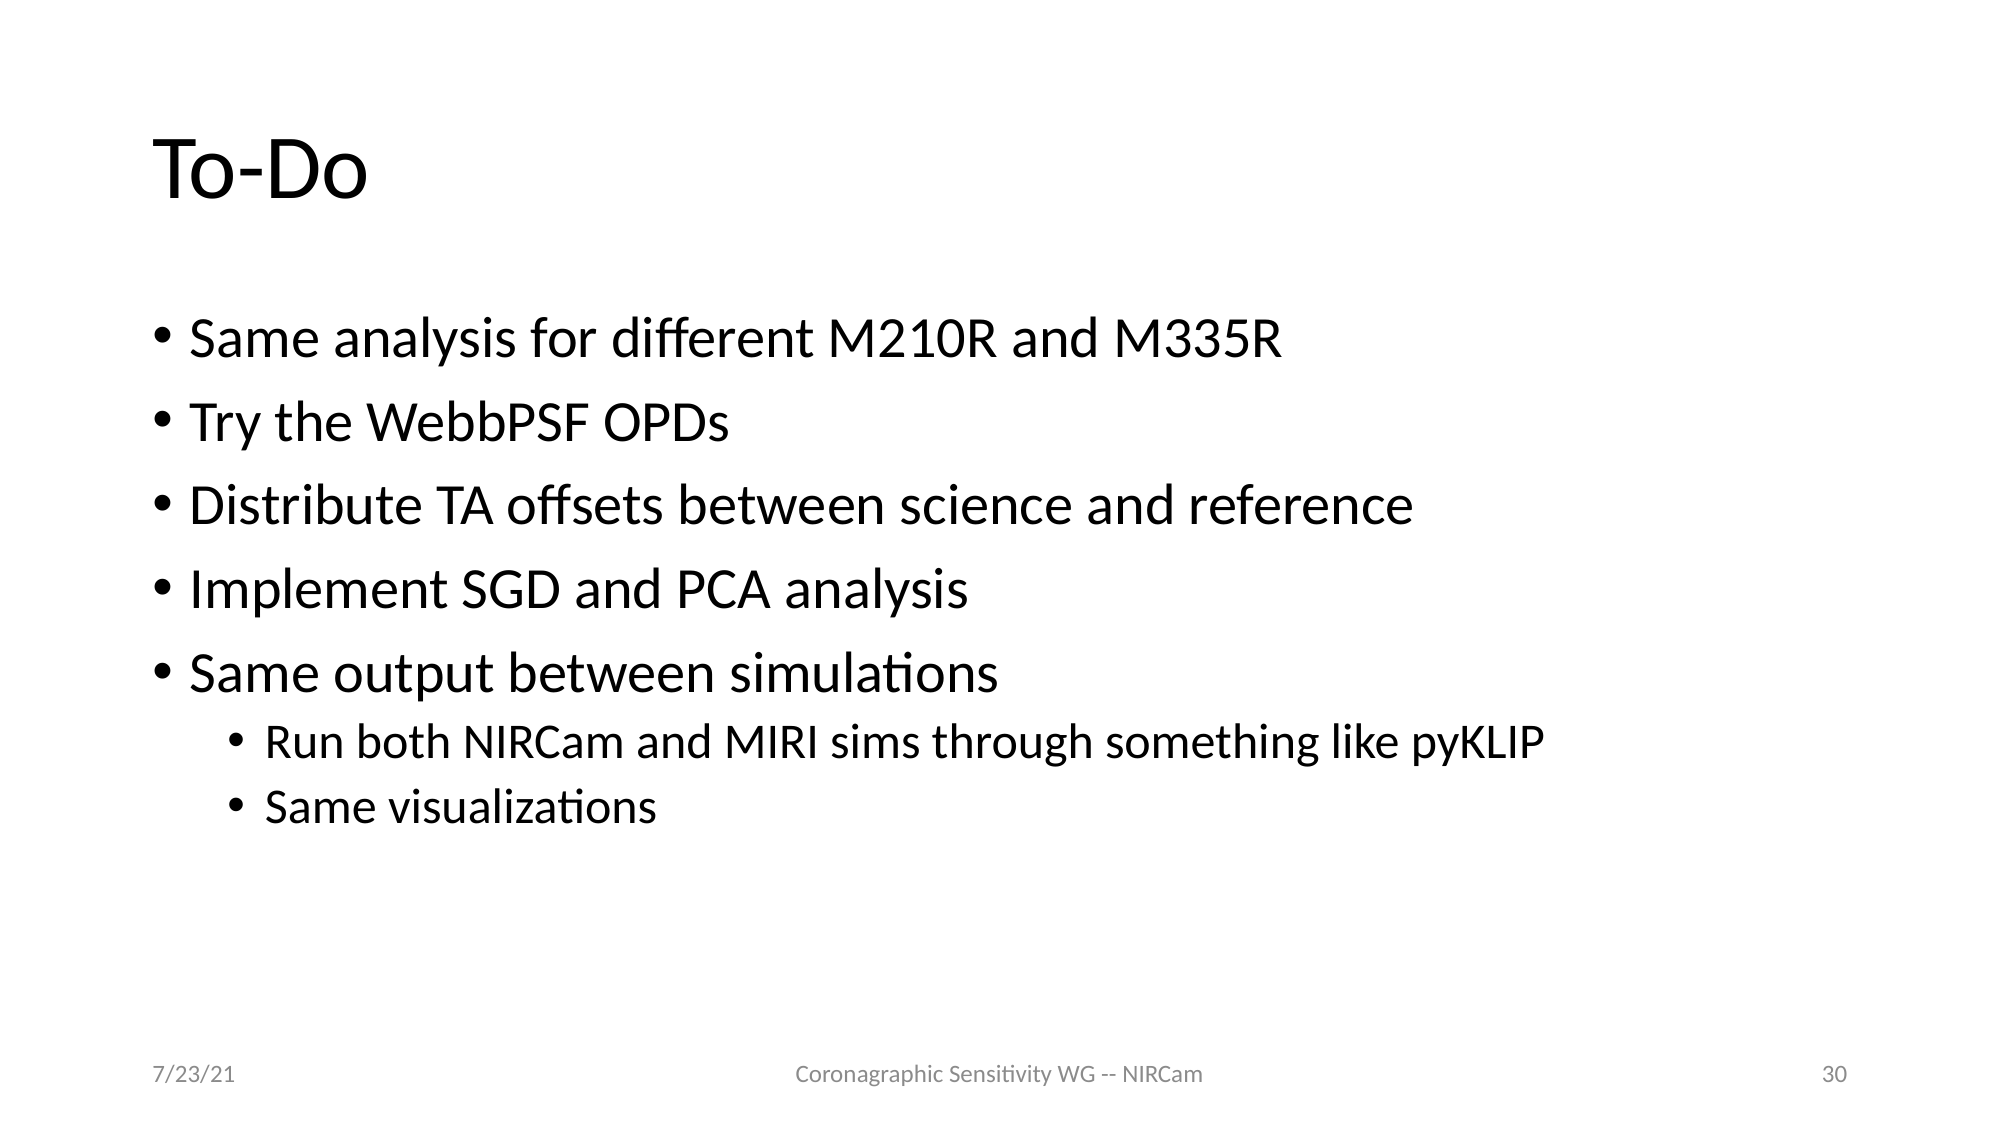

# To-Do
Same analysis for different M210R and M335R
Try the WebbPSF OPDs
Distribute TA offsets between science and reference
Implement SGD and PCA analysis
Same output between simulations
Run both NIRCam and MIRI sims through something like pyKLIP
Same visualizations
7/23/21
Coronagraphic Sensitivity WG -- NIRCam
30